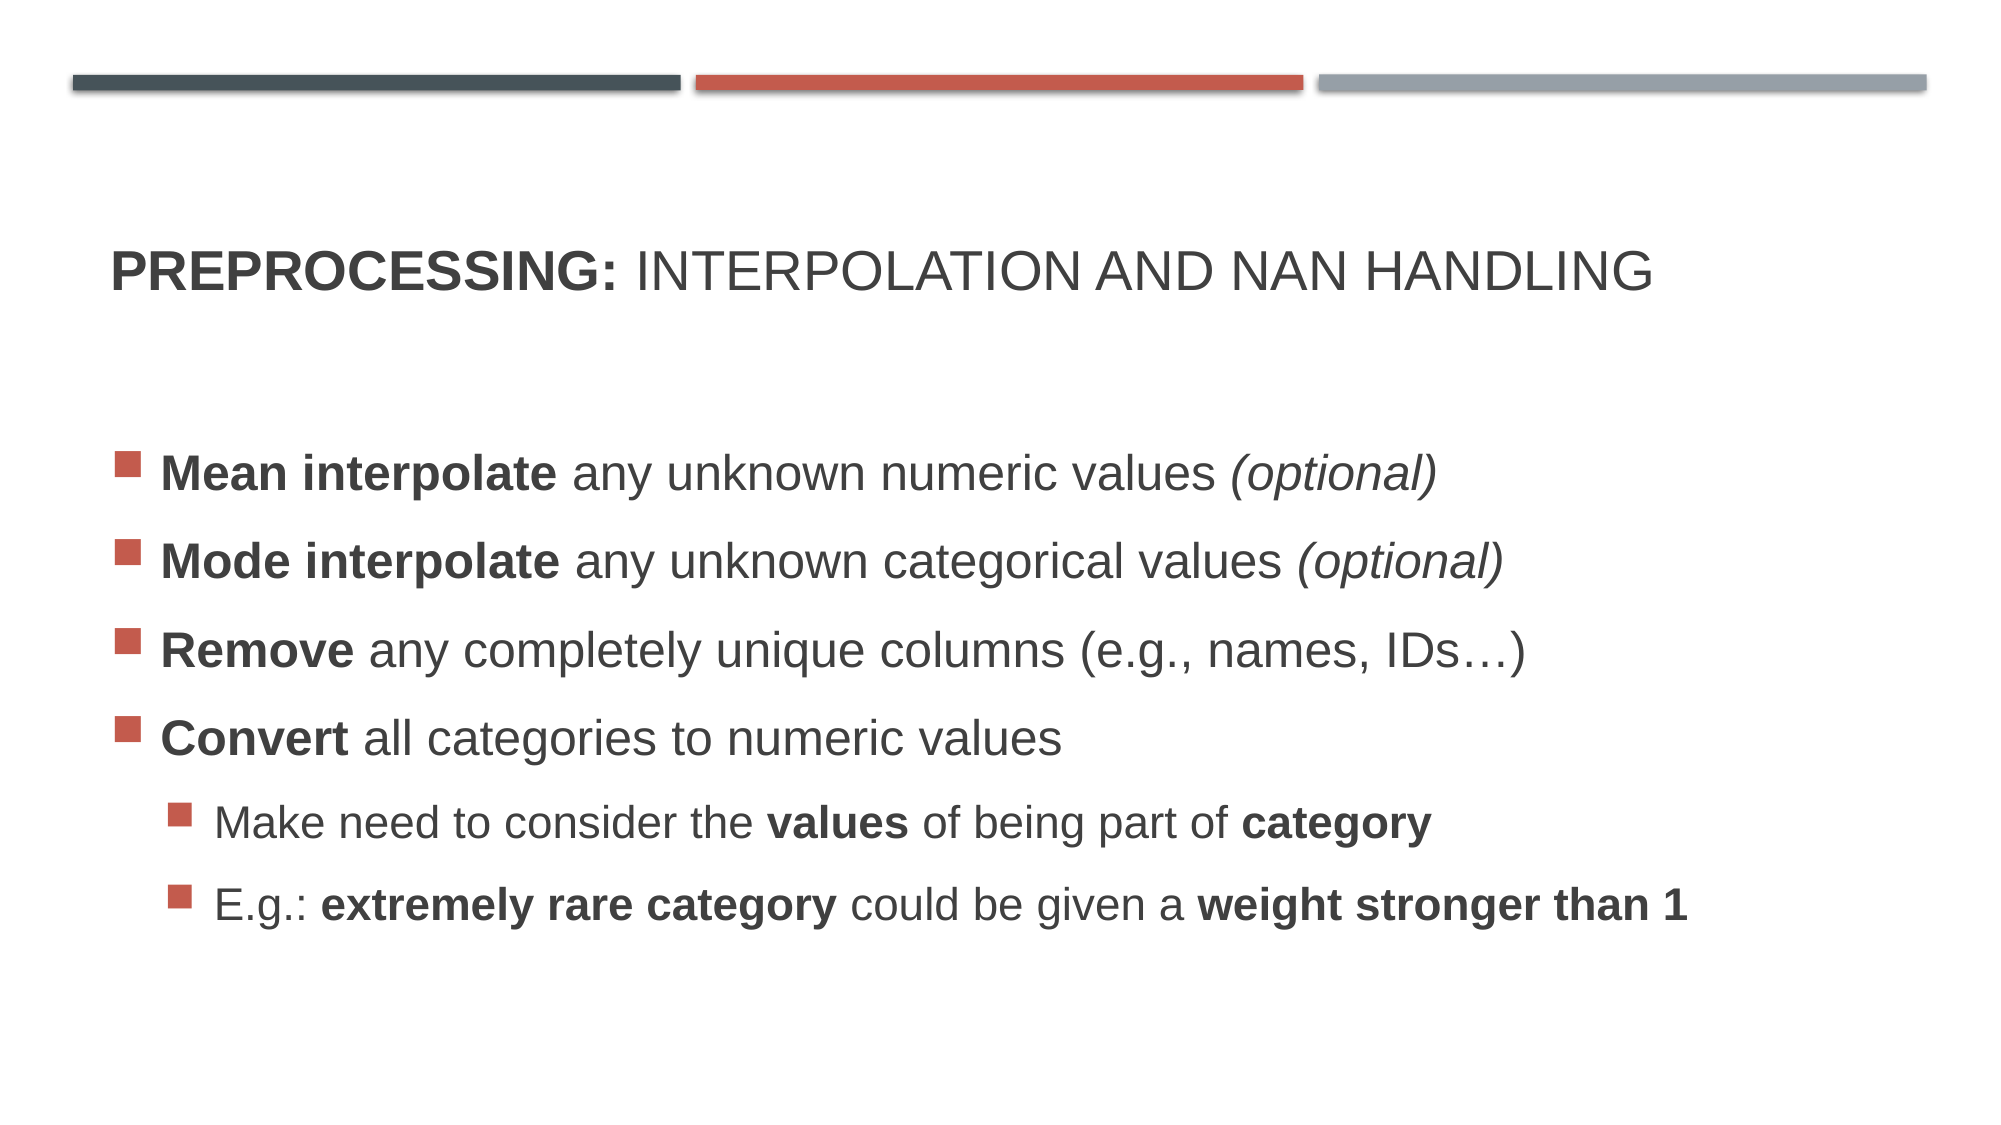

# Preprocessing: Interpolation and Nan Handling
Mean interpolate any unknown numeric values (optional)
Mode interpolate any unknown categorical values (optional)
Remove any completely unique columns (e.g., names, IDs…)
Convert all categories to numeric values
Make need to consider the values of being part of category
E.g.: extremely rare category could be given a weight stronger than 1